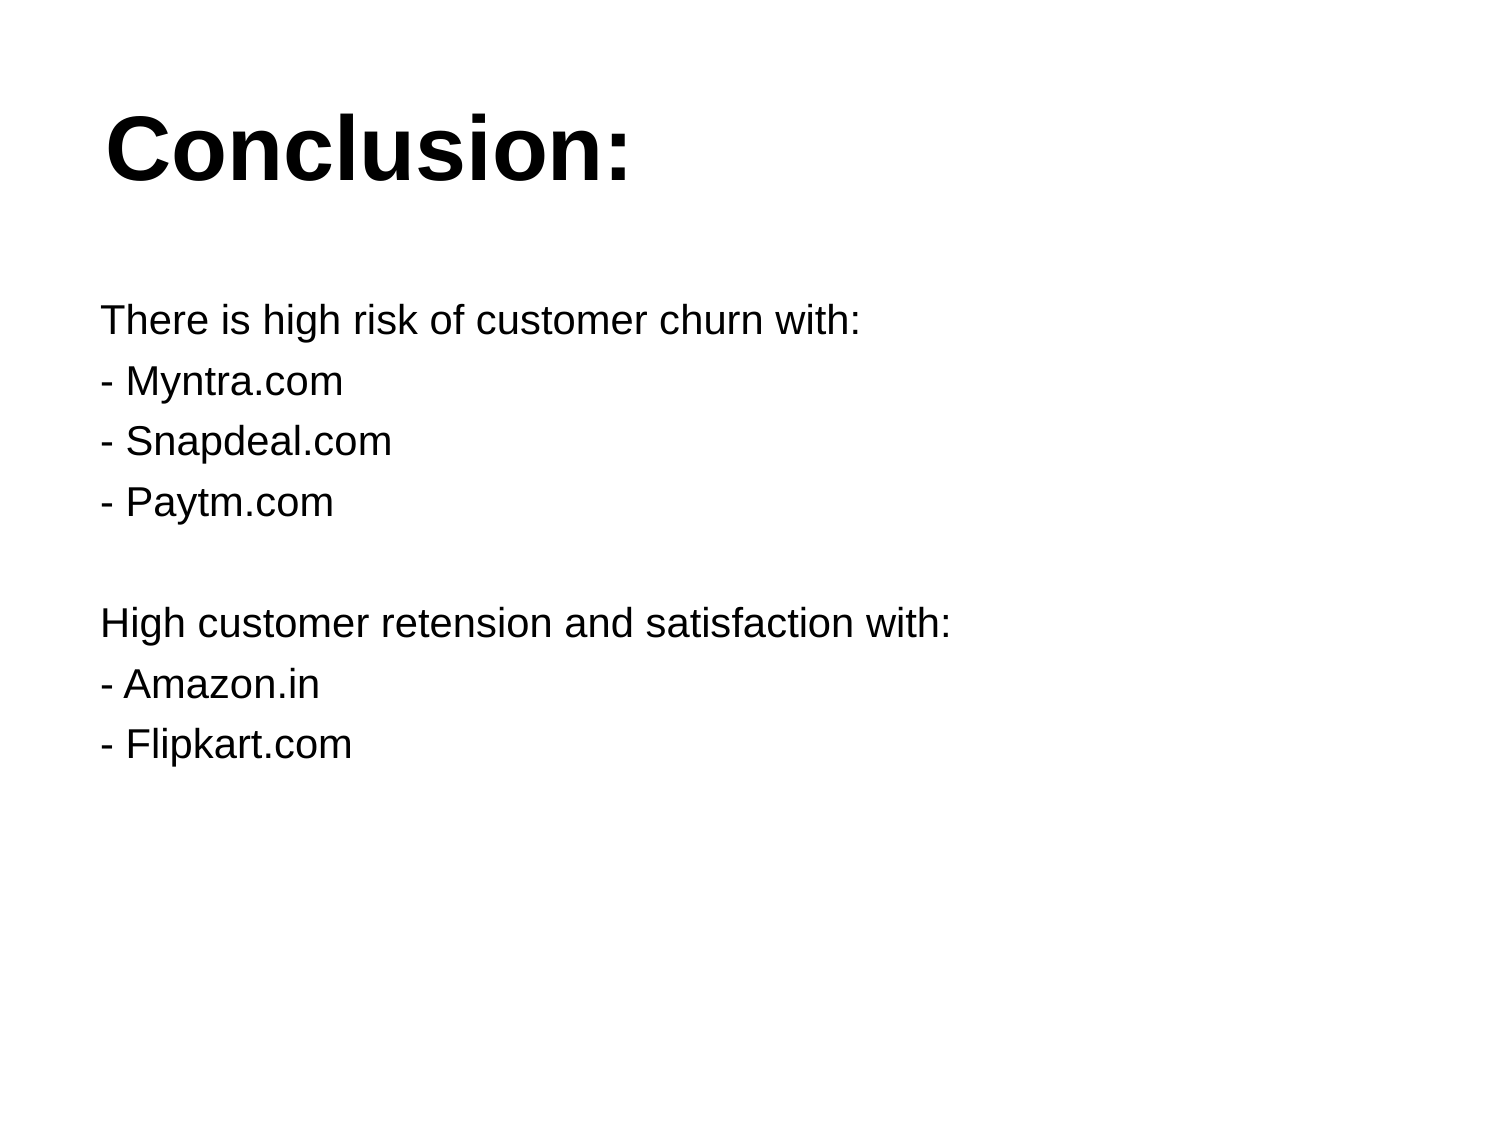

# Conclusion:
There is high risk of customer churn with:
- Myntra.com
- Snapdeal.com
- Paytm.com

High customer retension and satisfaction with:
- Amazon.in
- Flipkart.com